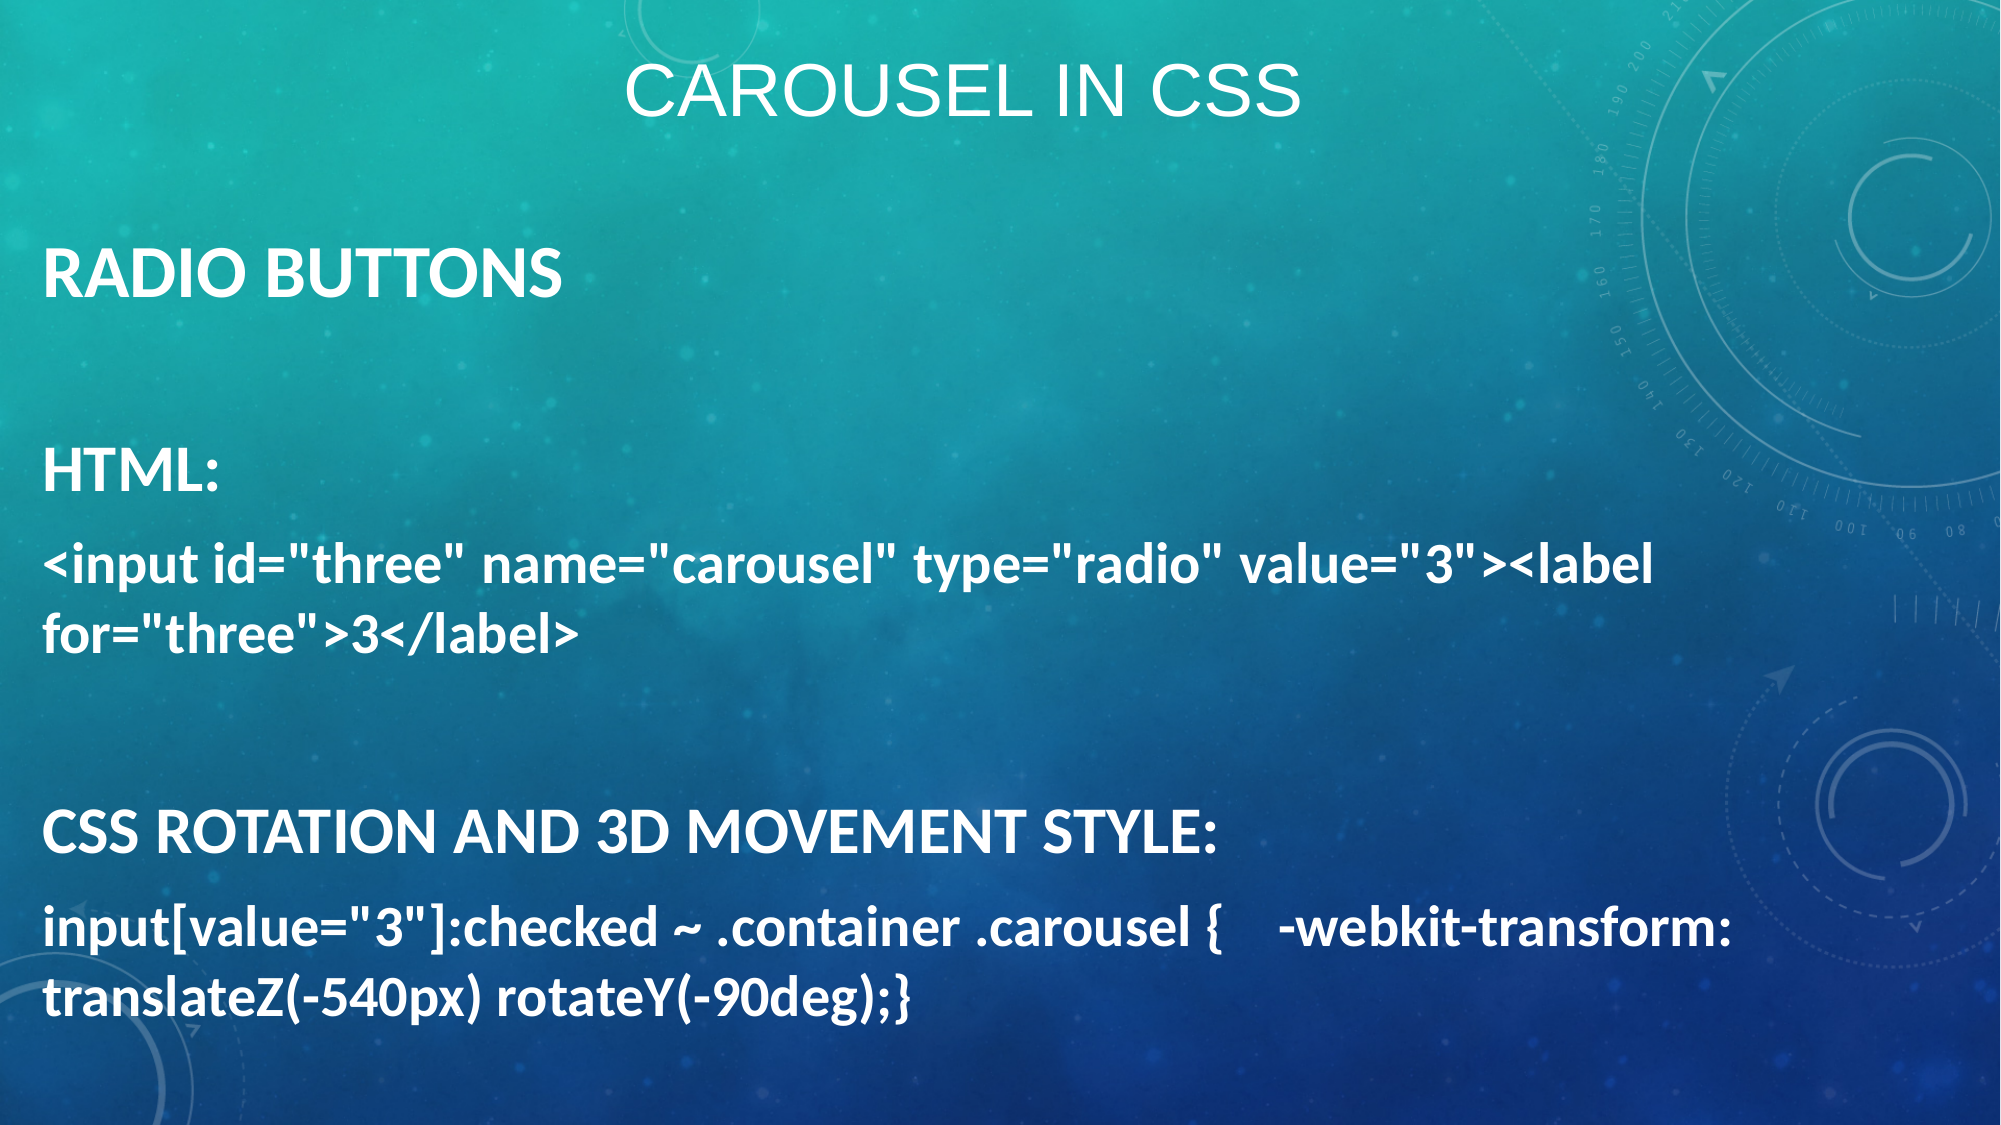

# Carousel IN CSS
RADIO BUTTONS

HTML:
<input id="three" name="carousel" type="radio" value="3"><label for="three">3</label>

CSS ROTATION AND 3D MOVEMENT STYLE:
input[value="3"]:checked ~ .container .carousel {    -webkit-transform: translateZ(-540px) rotateY(-90deg);}